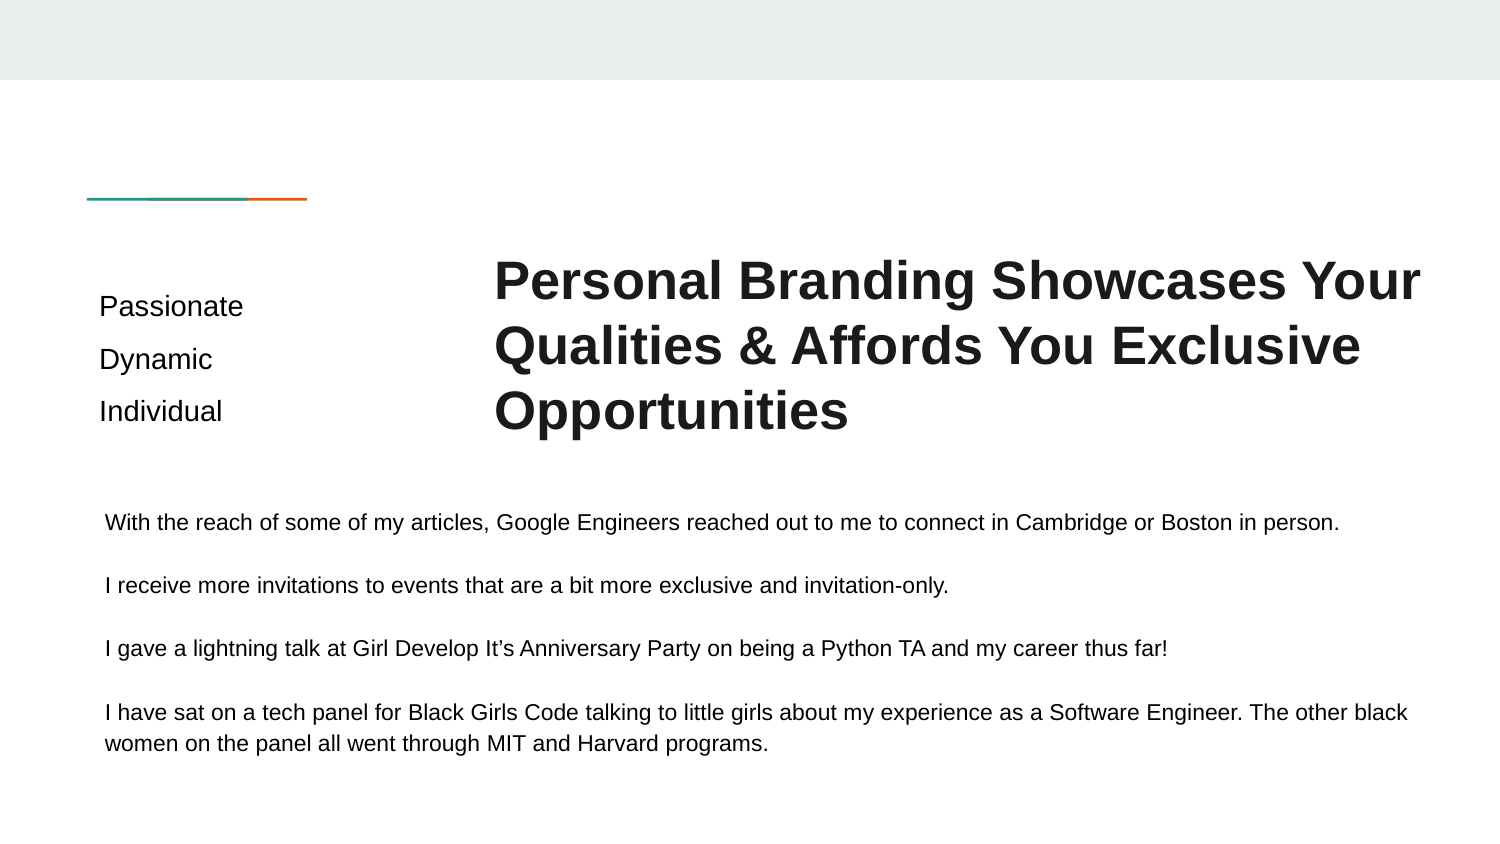

# Personal Branding Showcases Your Qualities & Affords You Exclusive Opportunities
Passionate
Dynamic
Individual

With the reach of some of my articles, Google Engineers reached out to me to connect in Cambridge or Boston in person.

I receive more invitations to events that are a bit more exclusive and invitation-only.

I gave a lightning talk at Girl Develop It’s Anniversary Party on being a Python TA and my career thus far!

I have sat on a tech panel for Black Girls Code talking to little girls about my experience as a Software Engineer. The other black women on the panel all went through MIT and Harvard programs.